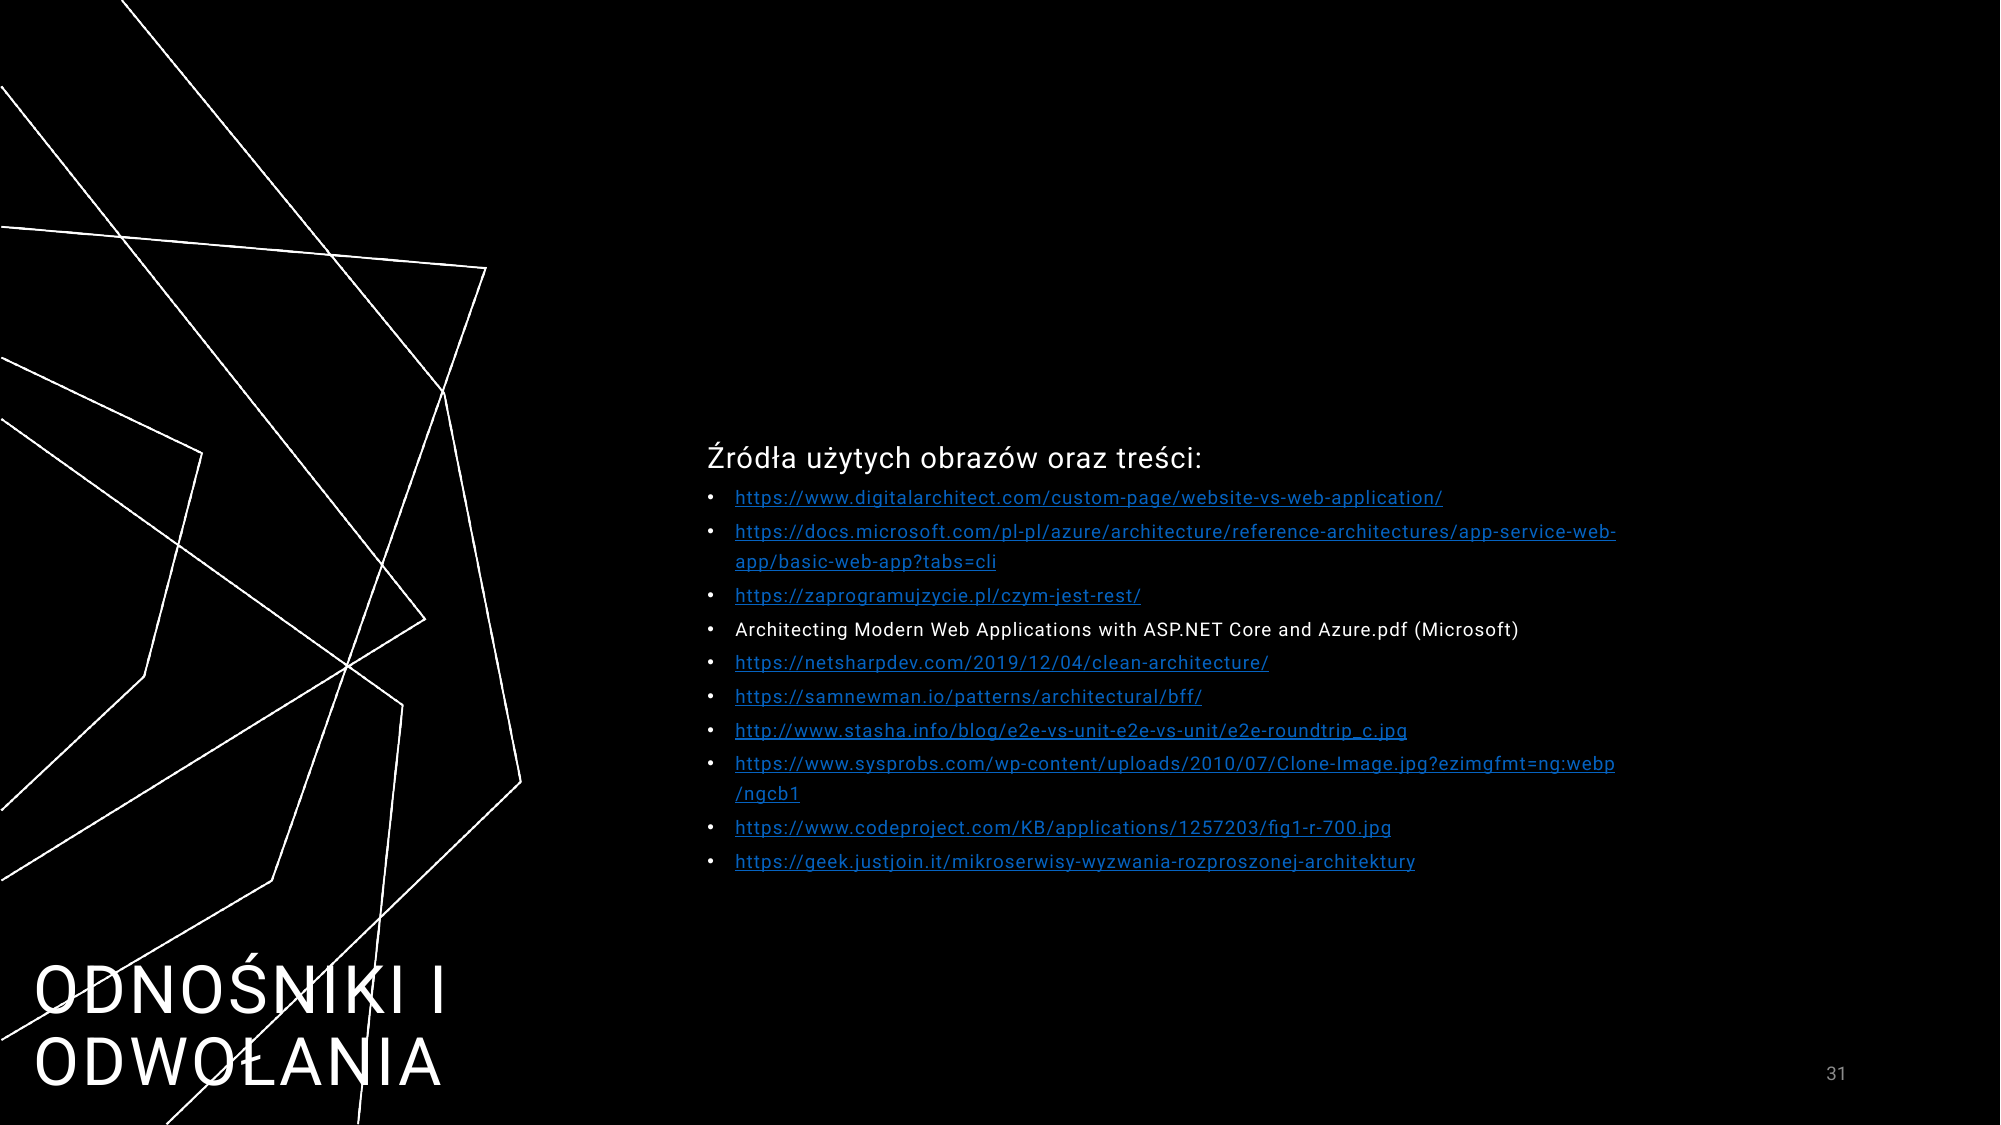

Źródła użytych obrazów oraz treści:
https://www.digitalarchitect.com/custom-page/website-vs-web-application/
https://docs.microsoft.com/pl-pl/azure/architecture/reference-architectures/app-service-web-app/basic-web-app?tabs=cli
https://zaprogramujzycie.pl/czym-jest-rest/
Architecting Modern Web Applications with ASP.NET Core and Azure.pdf (Microsoft)
https://netsharpdev.com/2019/12/04/clean-architecture/
https://samnewman.io/patterns/architectural/bff/
http://www.stasha.info/blog/e2e-vs-unit-e2e-vs-unit/e2e-roundtrip_c.jpg
https://www.sysprobs.com/wp-content/uploads/2010/07/Clone-Image.jpg?ezimgfmt=ng:webp/ngcb1
https://www.codeproject.com/KB/applications/1257203/fig1-r-700.jpg
https://geek.justjoin.it/mikroserwisy-wyzwania-rozproszonej-architektury

# Odnośniki i odwołania
31